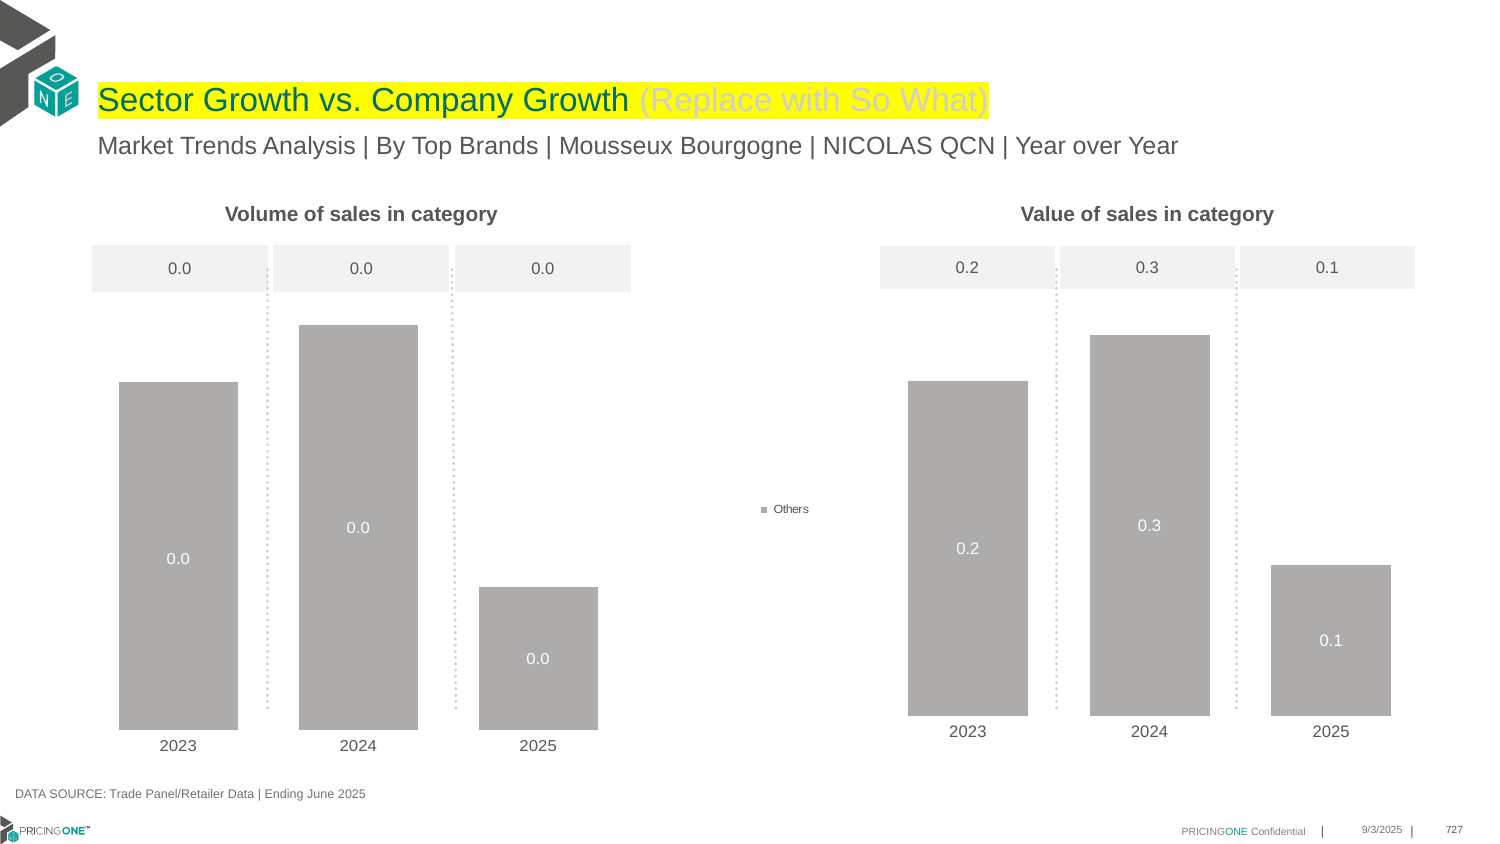

# Sector Growth vs. Company Growth (Replace with So What)
Market Trends Analysis | By Top Brands | Mousseux Bourgogne | NICOLAS QCN | Year over Year
| Value of sales in category |  |  |
| --- | --- | --- |
| 0.2 | 0.3 | 0.1 |
| Volume of sales in category |  |  |
| --- | --- | --- |
| 0.0 | 0.0 | 0.0 |

### Chart

| Category | Others |
|---|---|
| 2023 | 0.240467 |
| 2024 | 0.273545 |
| 2025 | 0.108278 |

### Chart

| Category | Others |
|---|---|
| 2023 | 0.014486 |
| 2024 | 0.016844 |
| 2025 | 0.005967 |
DATA SOURCE: Trade Panel/Retailer Data | Ending June 2025

9/3/2025
727